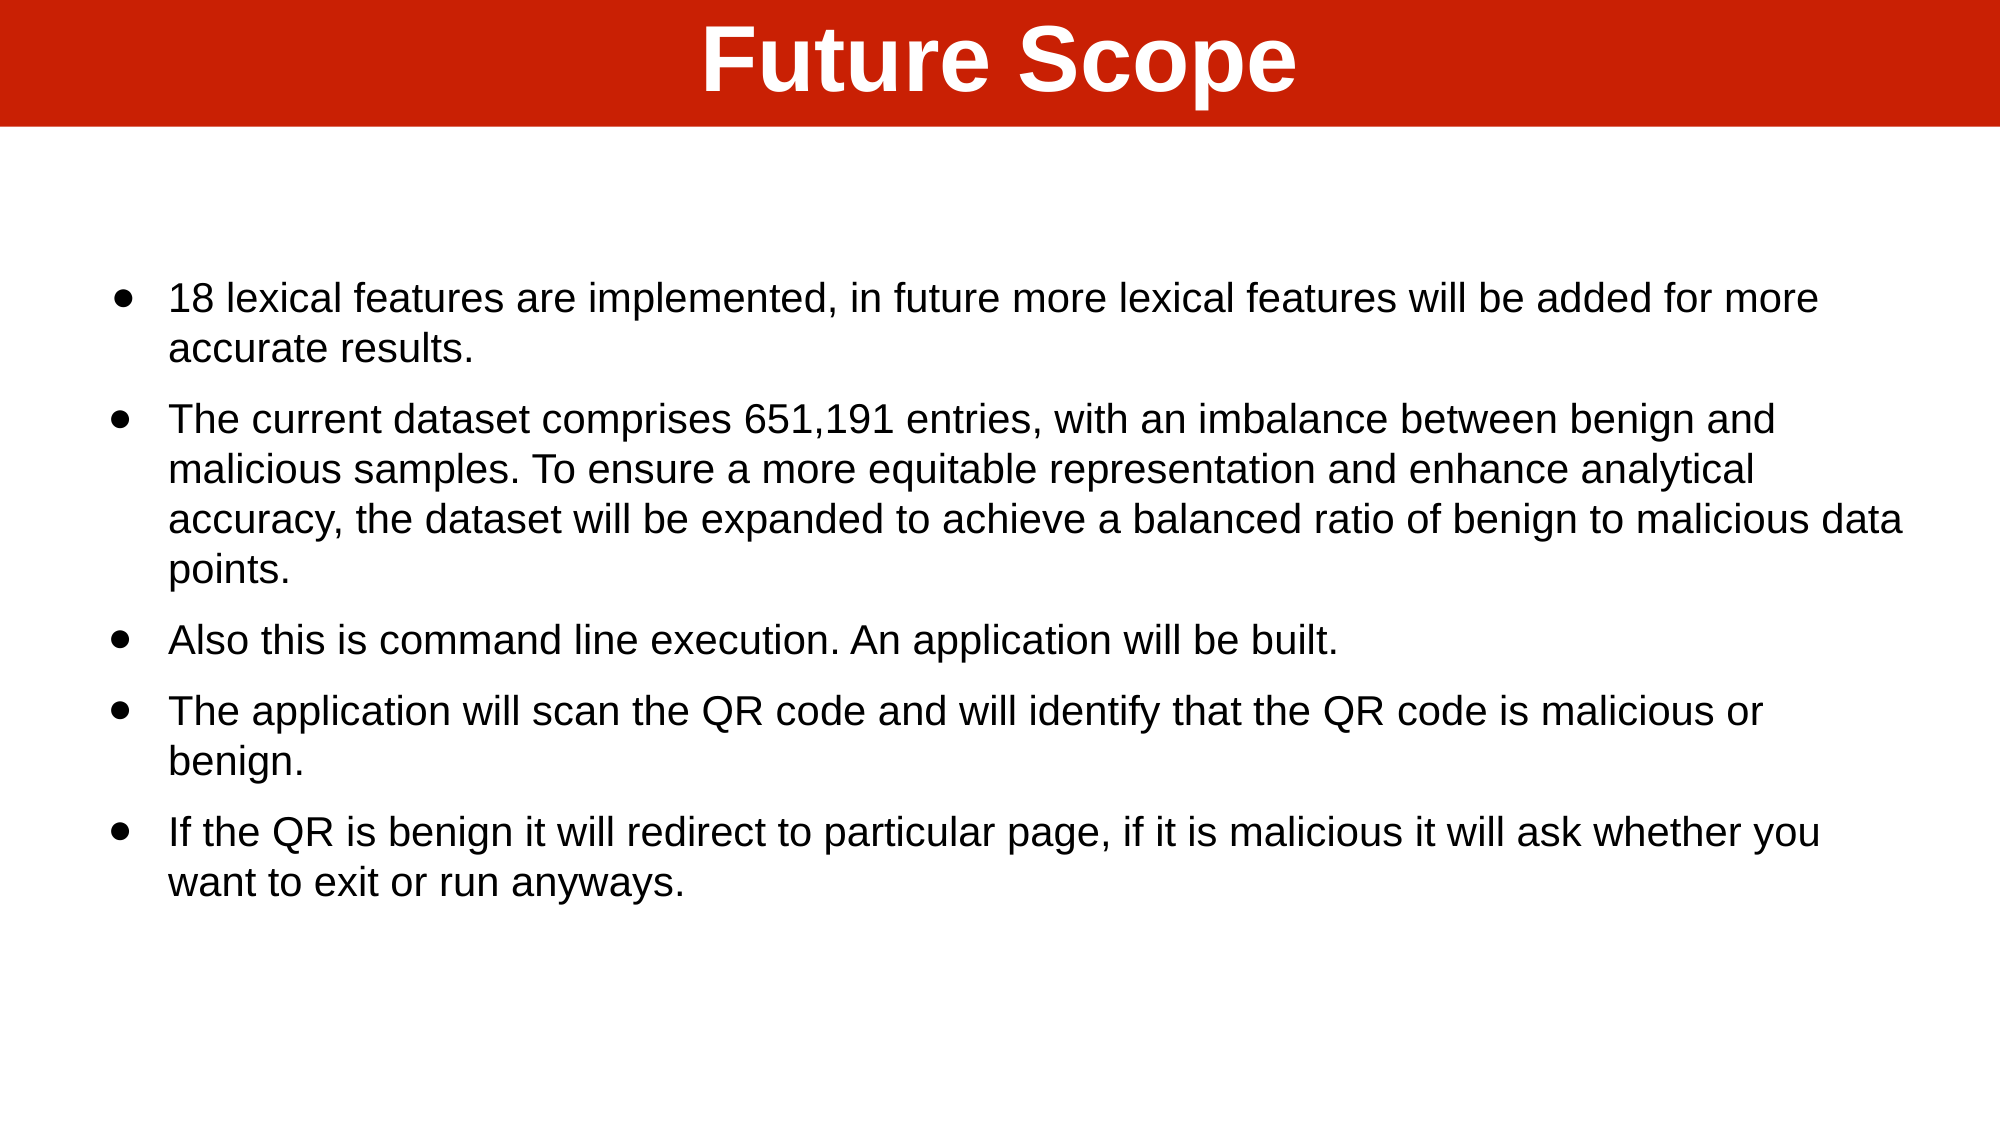

Future Scope
18 lexical features are implemented, in future more lexical features will be added for more accurate results.
The current dataset comprises 651,191 entries, with an imbalance between benign and malicious samples. To ensure a more equitable representation and enhance analytical accuracy, the dataset will be expanded to achieve a balanced ratio of benign to malicious data points.
Also this is command line execution. An application will be built.
The application will scan the QR code and will identify that the QR code is malicious or benign.
If the QR is benign it will redirect to particular page, if it is malicious it will ask whether you want to exit or run anyways.